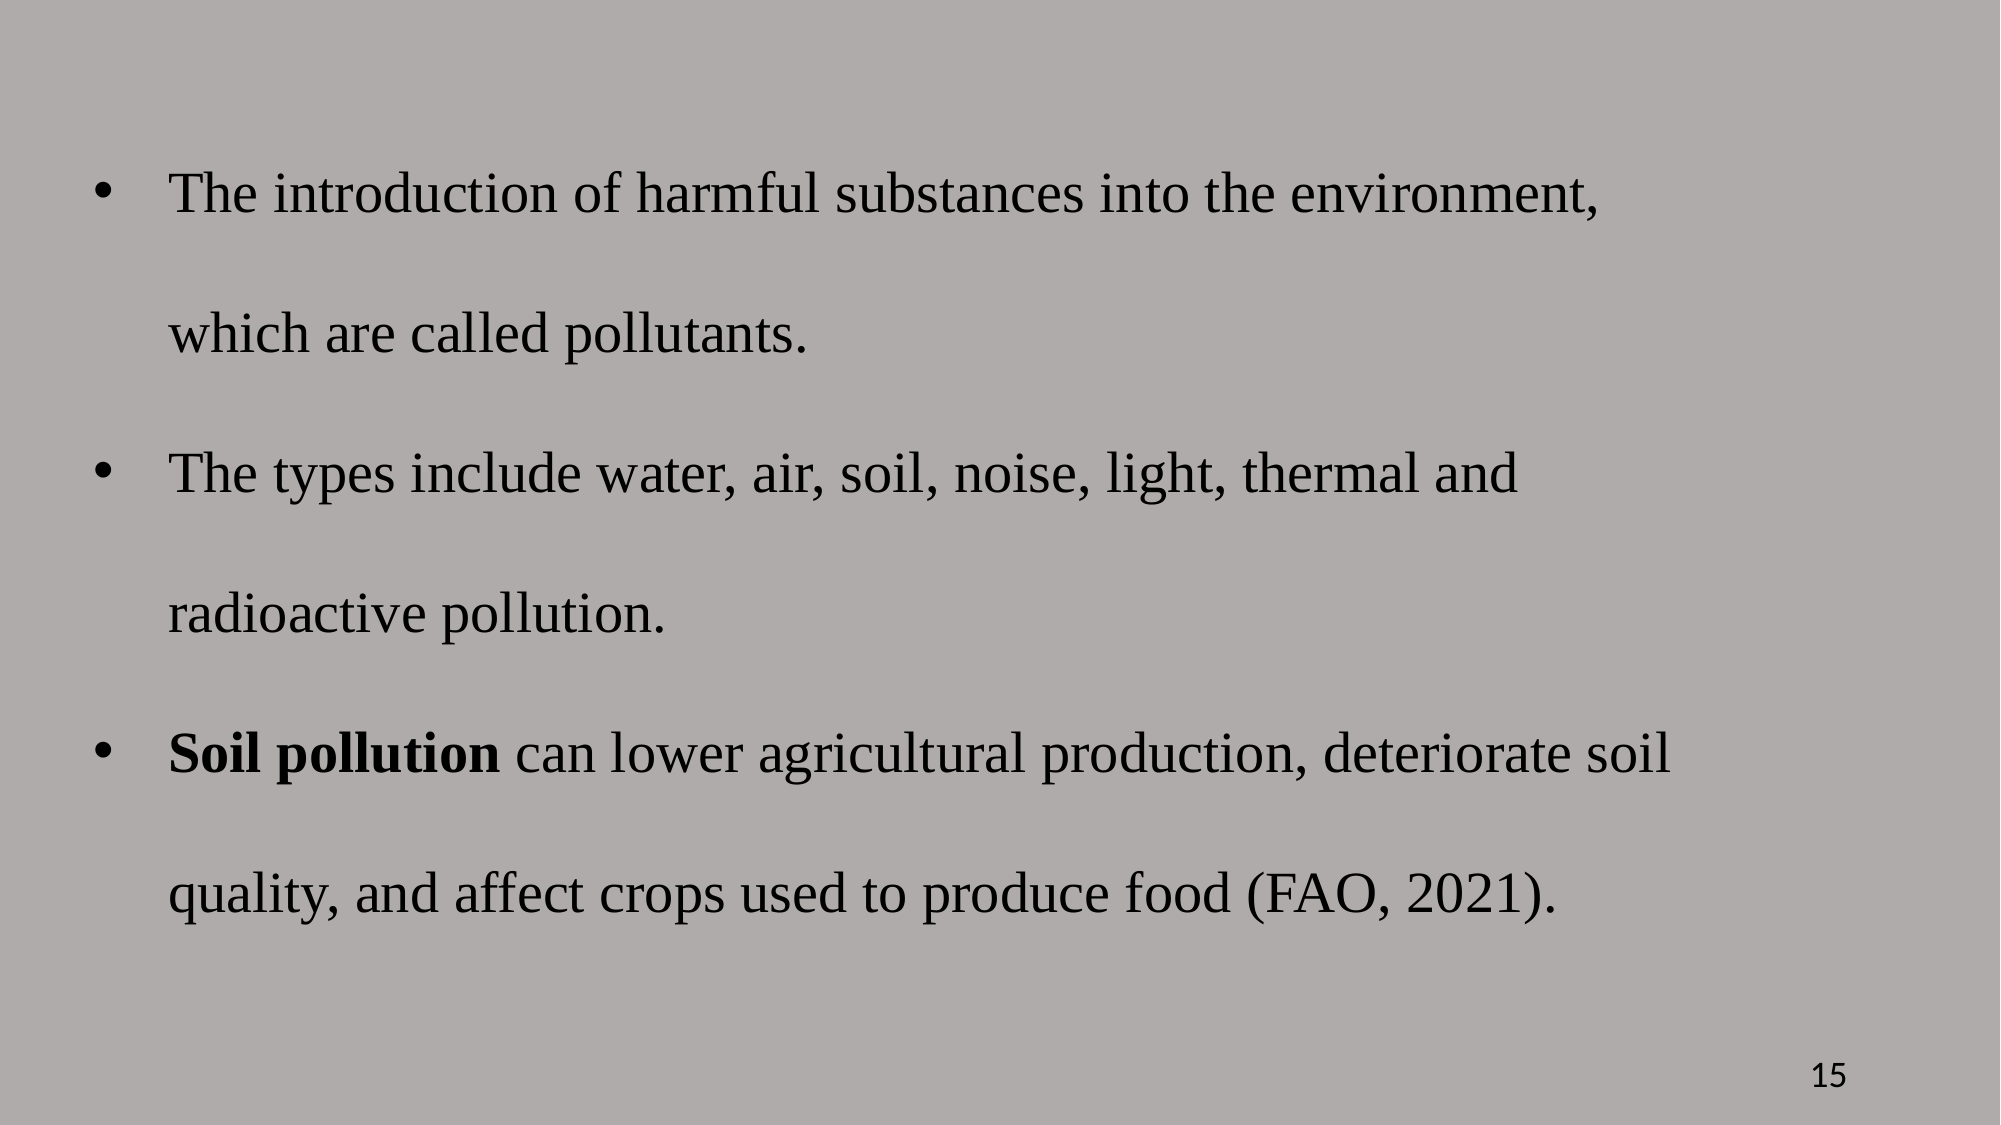

The introduction of harmful substances into the environment, which are called pollutants.
The types include water, air, soil, noise, light, thermal and radioactive pollution.
Soil pollution can lower agricultural production, deteriorate soil quality, and affect crops used to produce food (FAO, 2021).

15